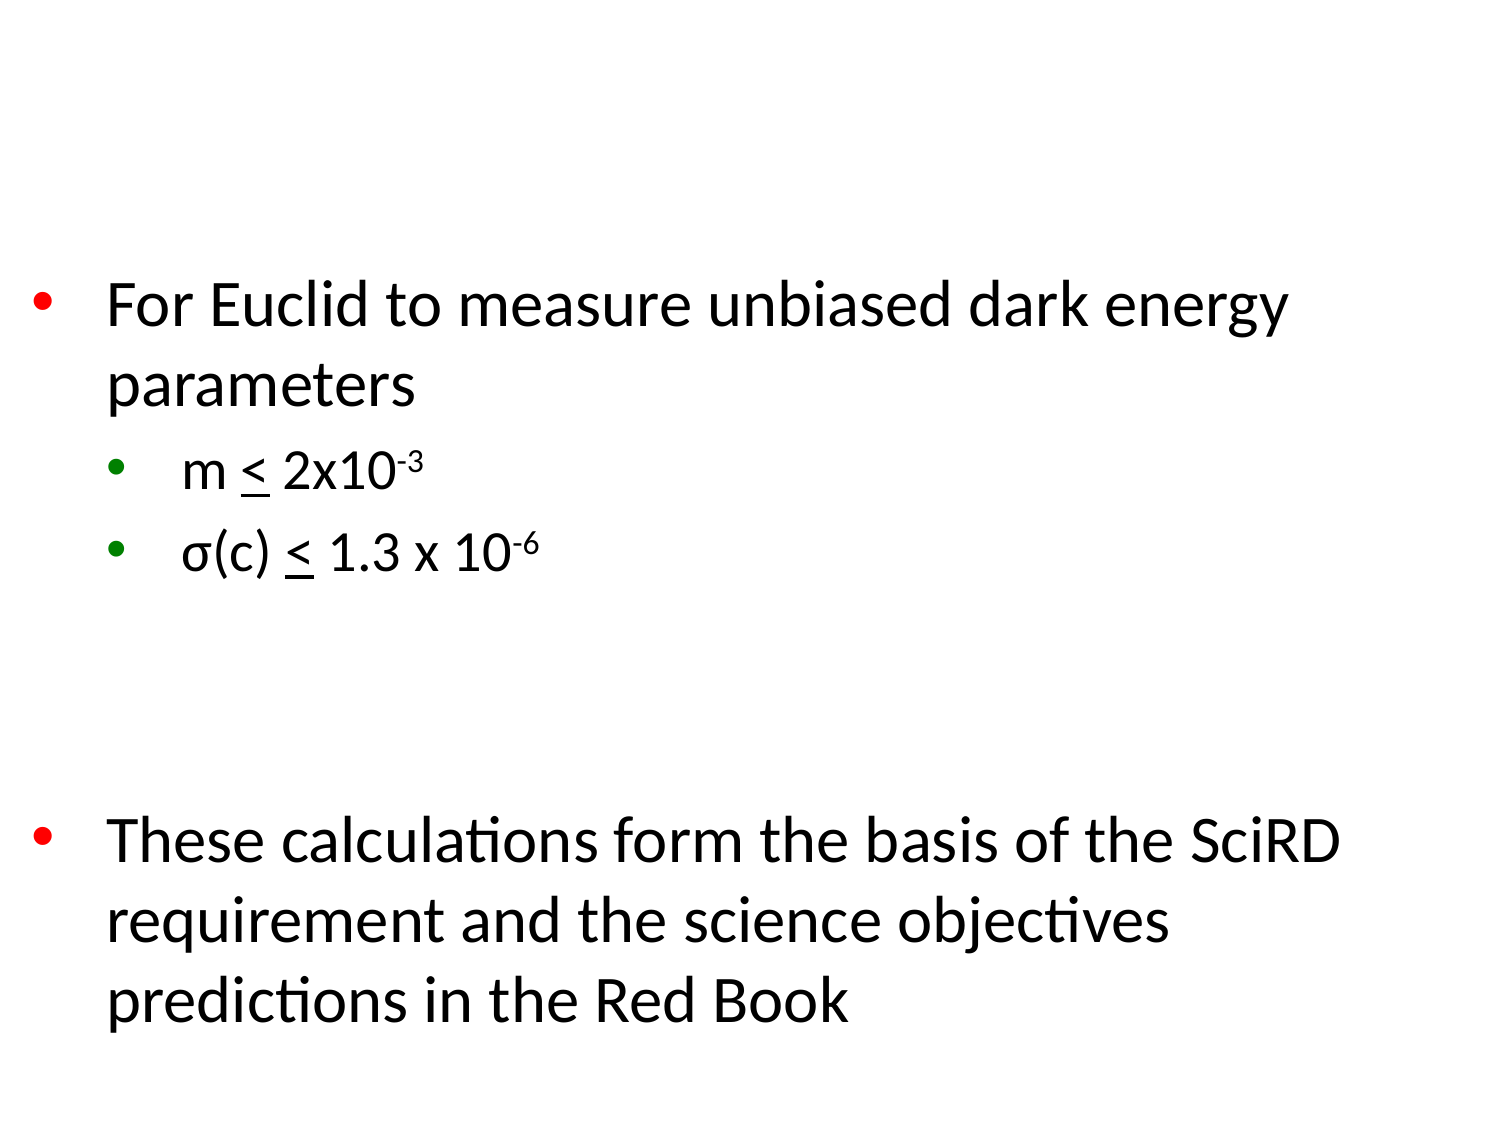

#

For Euclid to measure unbiased dark energy parameters
m < 2x10-3
σ(c) < 1.3 x 10-6

These calculations form the basis of the SciRD requirement and the science objectives predictions in the Red Book